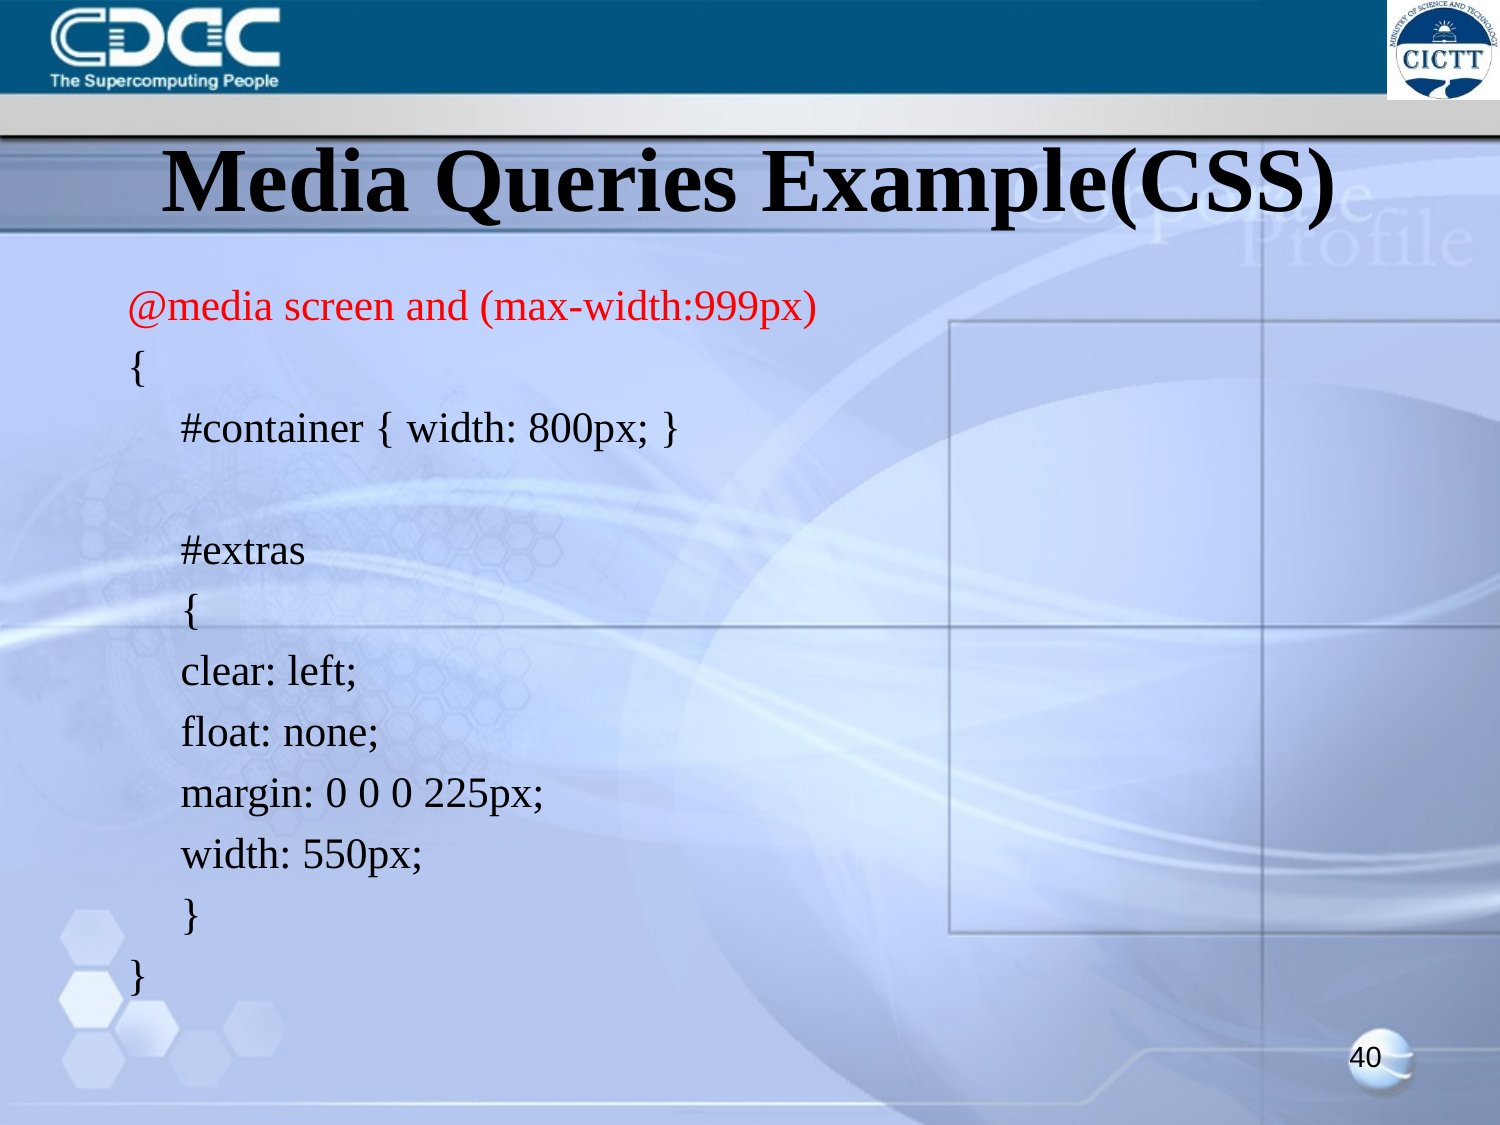

# Media Queries Example(CSS)
@media screen and (max-width:999px)
{
	#container { width: 800px; }

	#extras
	{
		clear: left;
		float: none;
		margin: 0 0 0 225px;
		width: 550px;
	}
}